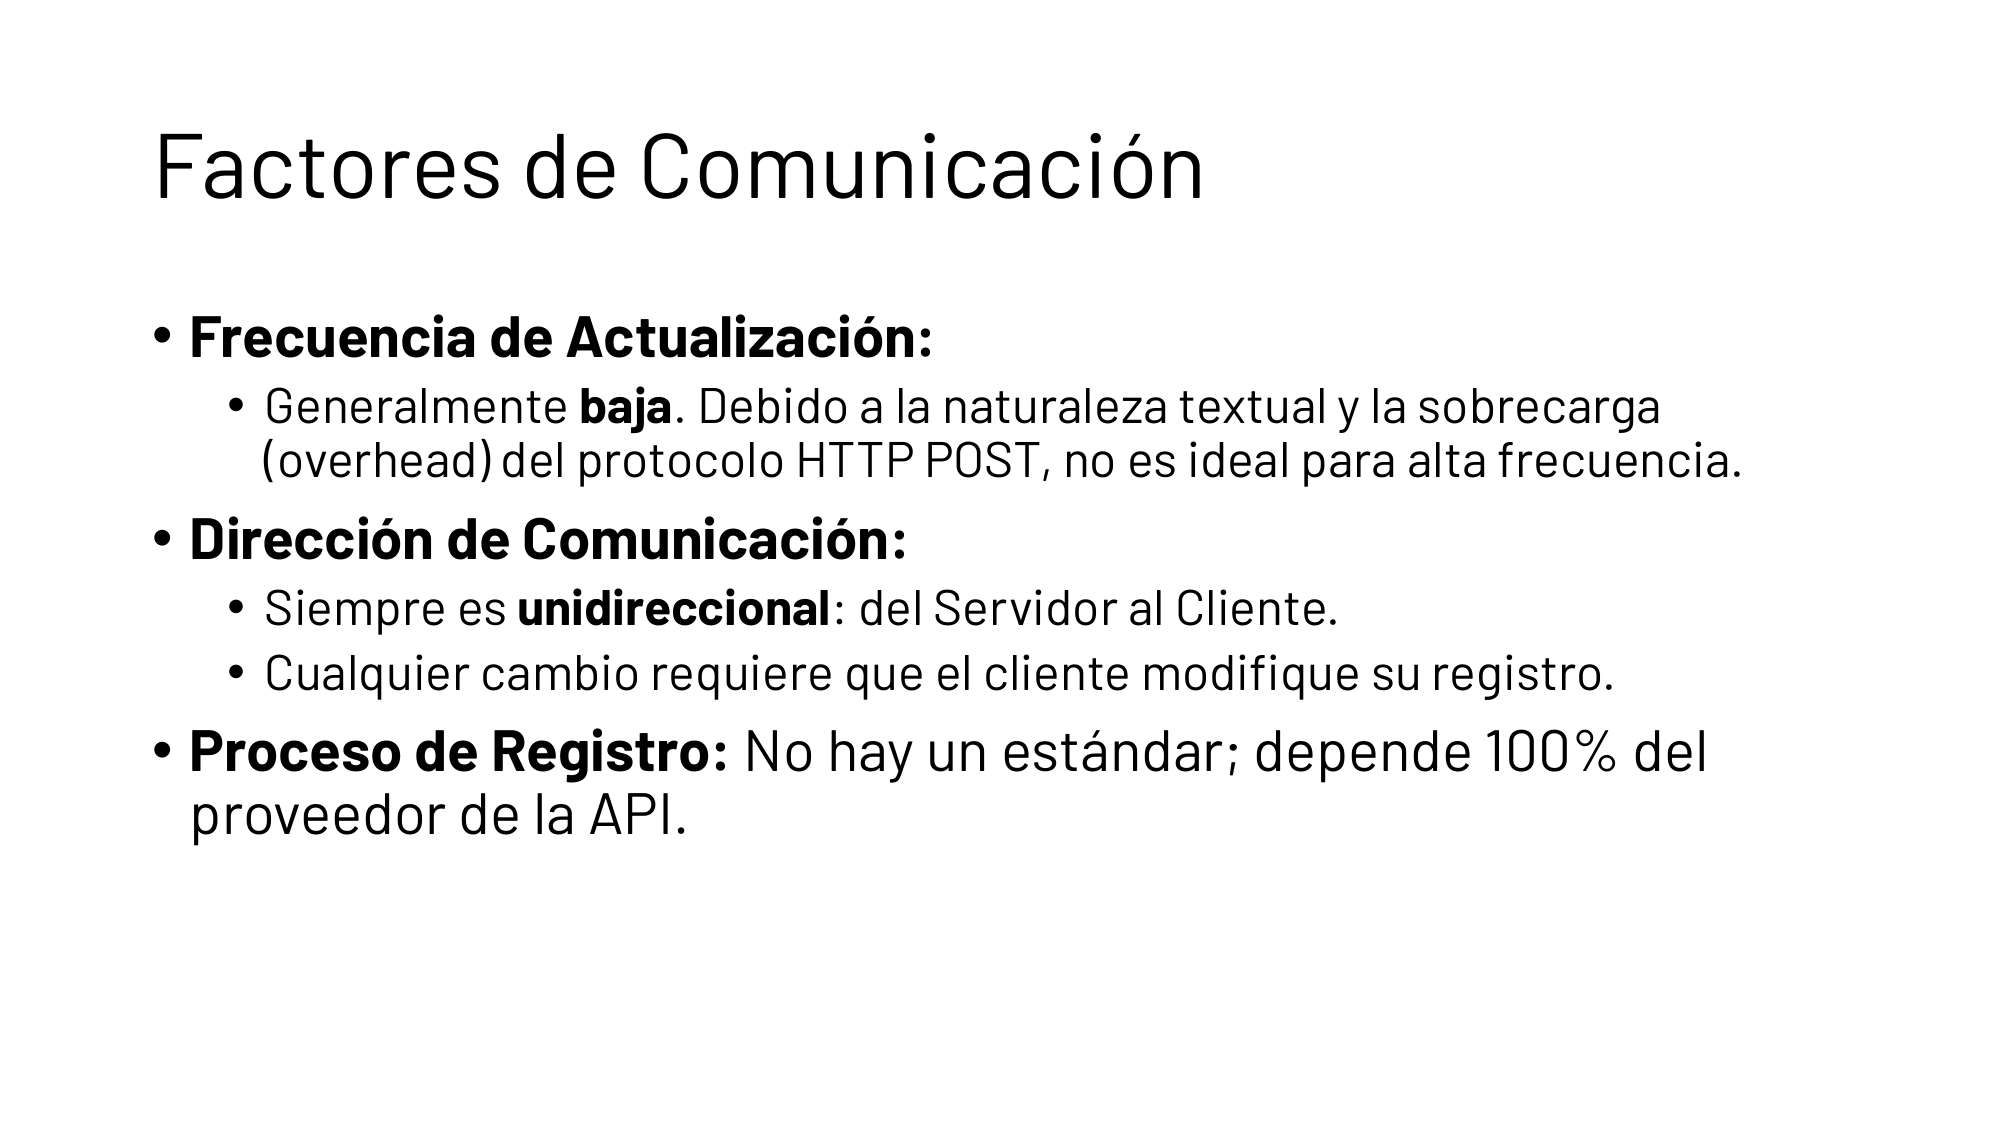

# Factores de Comunicación
Frecuencia de Actualización:
Generalmente baja. Debido a la naturaleza textual y la sobrecarga (overhead) del protocolo HTTP POST, no es ideal para alta frecuencia.
Dirección de Comunicación:
Siempre es unidireccional: del Servidor al Cliente.
Cualquier cambio requiere que el cliente modifique su registro.
Proceso de Registro: No hay un estándar; depende 100% del proveedor de la API.